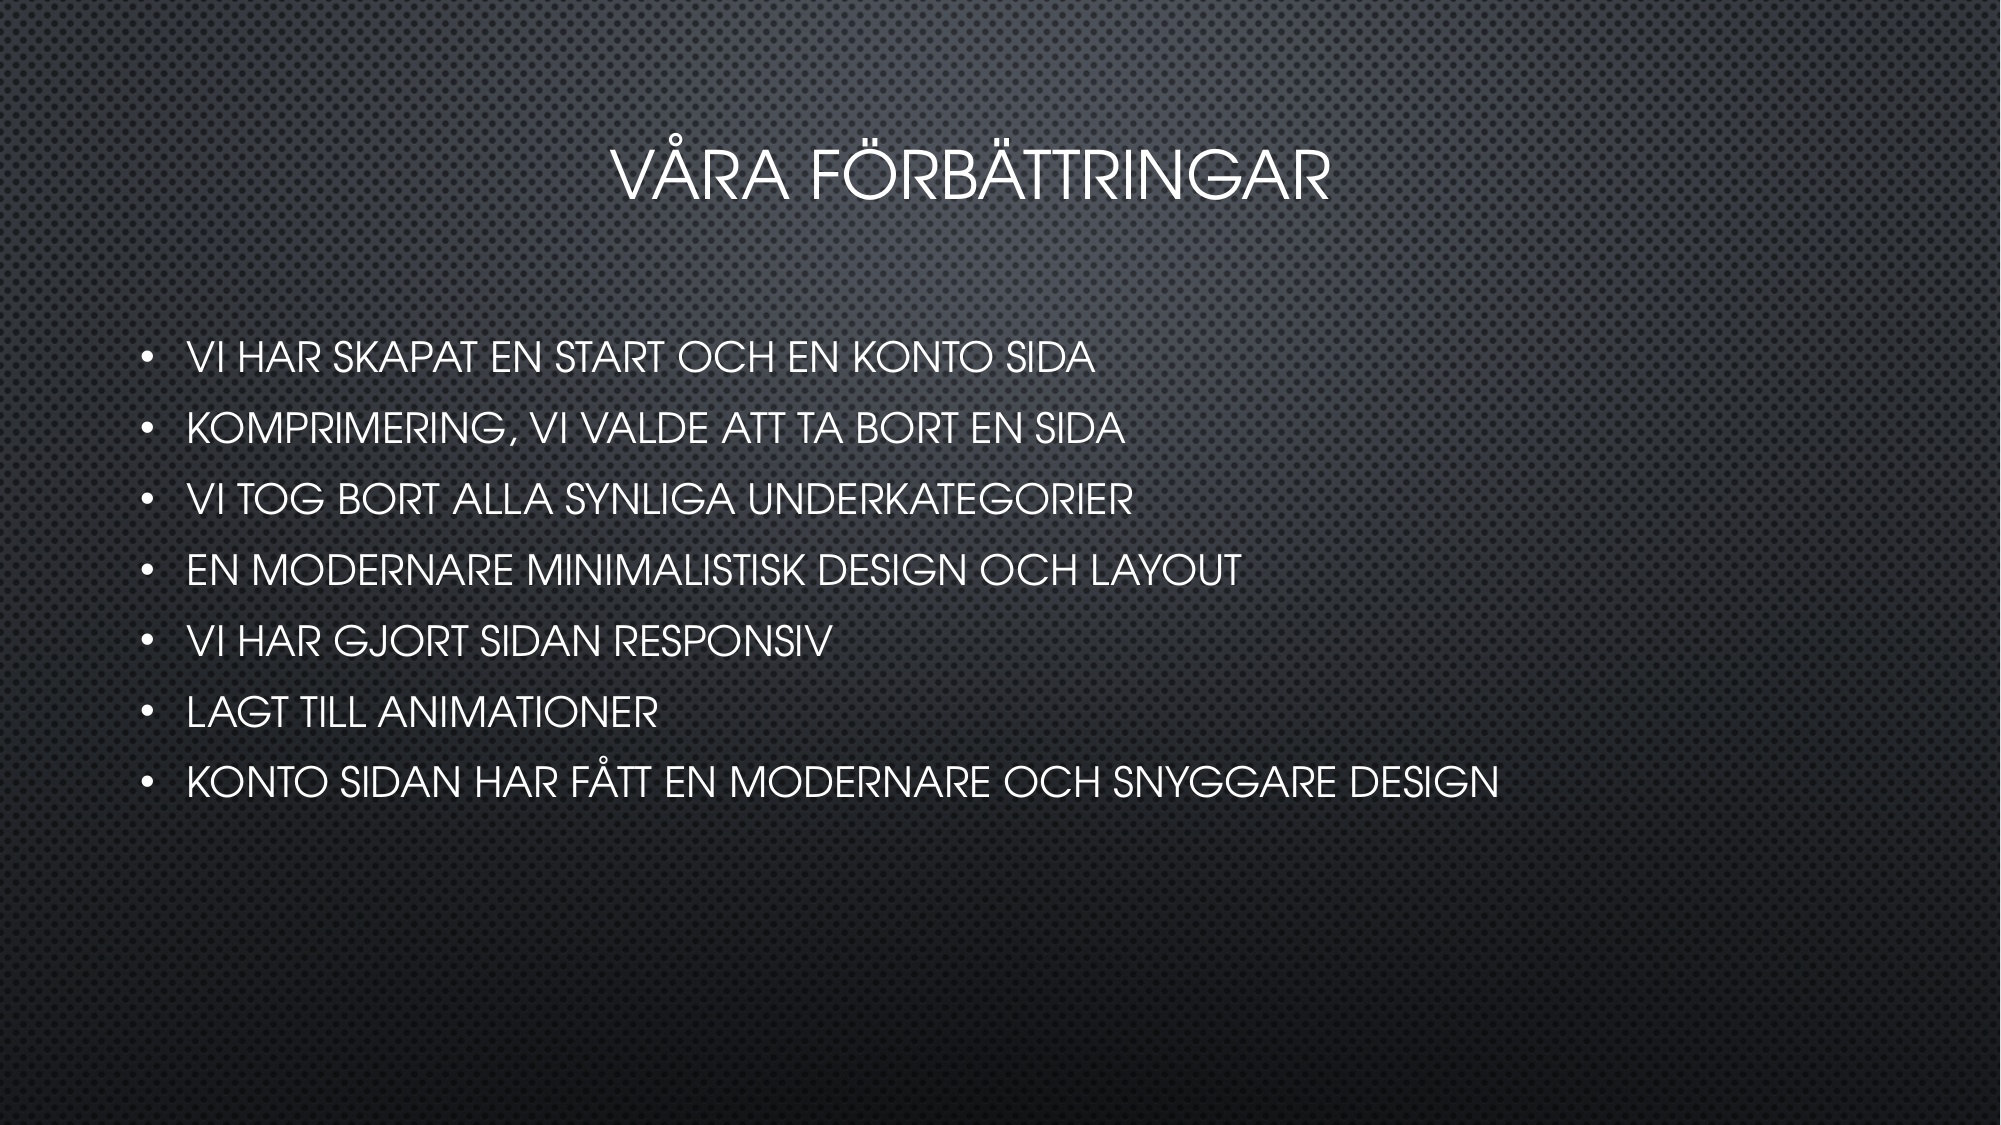

# Våra förbättringar
Vi har skapat en start och en konto sida
Komprimering, vi valde att ta bort en sida
Vi tog bort alla synliga underkategorier
En modernare minimalistisk design och layout
Vi har gjort sidan responsiv
Lagt till animationer
Konto sidan har fått en modernare och snyggare design